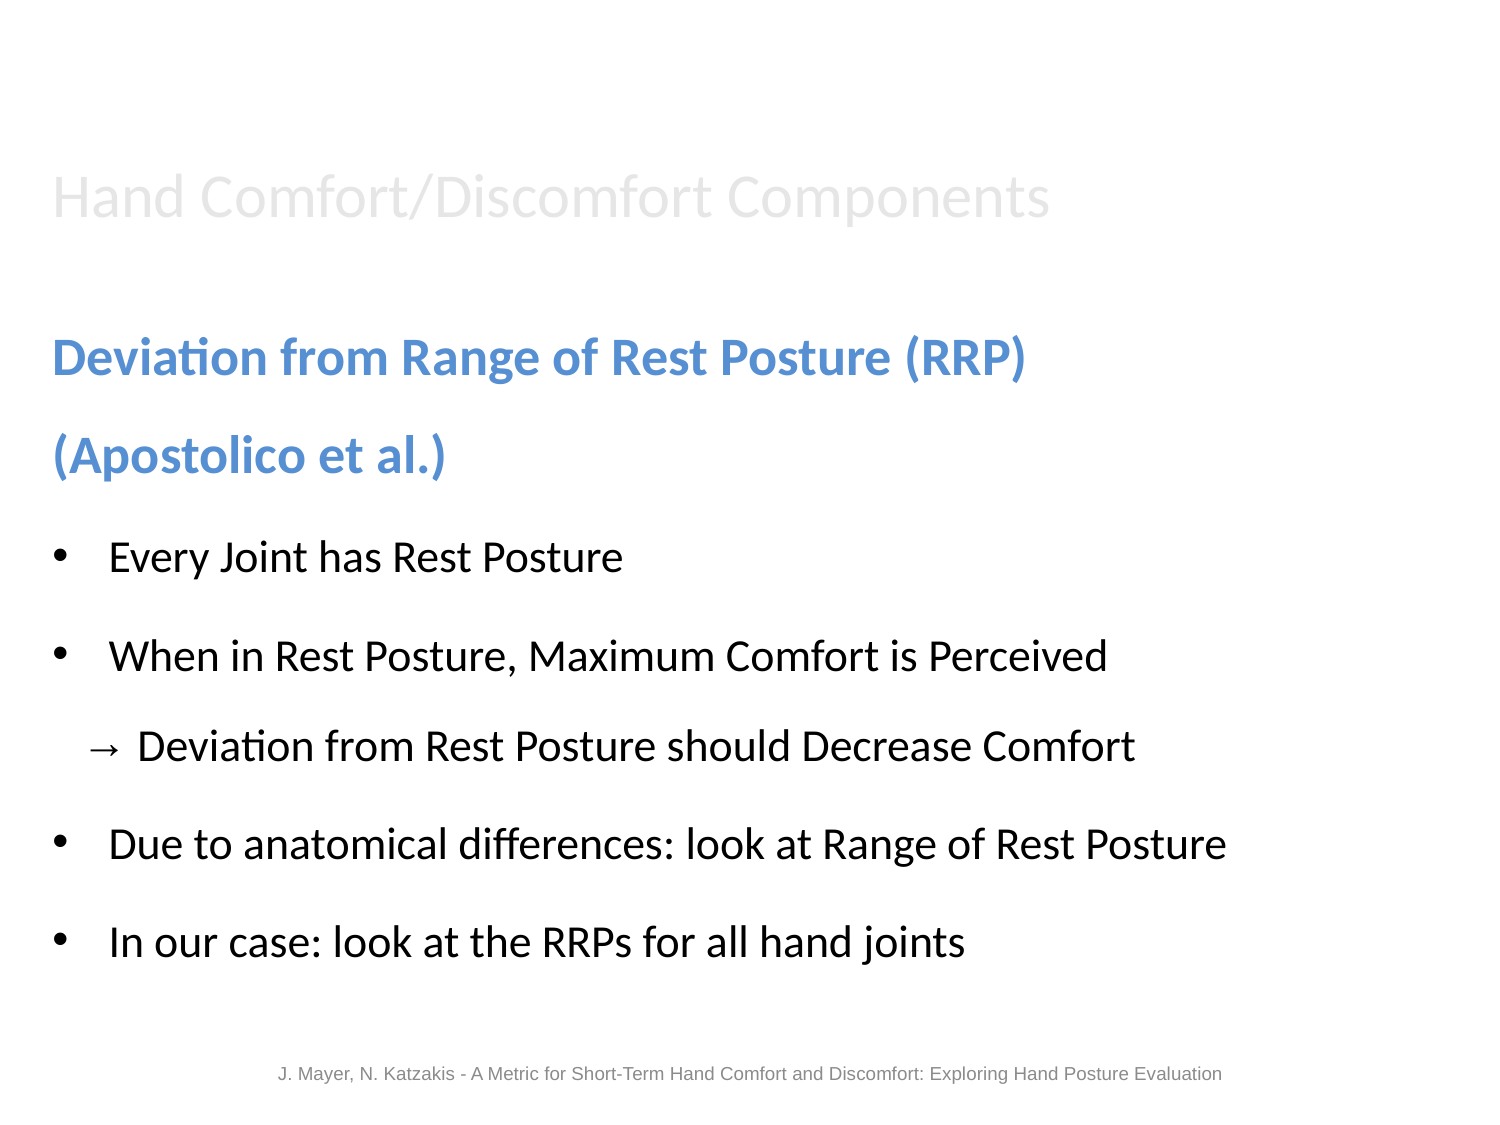

# Hand Comfort/Discomfort Components
Deviation from Range of Rest Posture (RRP) (Apostolico et al.)
Every Joint has Rest Posture
When in Rest Posture, Maximum Comfort is Perceived
Deviation from Rest Posture should Decrease Comfort
Due to anatomical differences: look at Range of Rest Posture
In our case: look at the RRPs for all hand joints

J. Mayer, N. Katzakis - A Metric for Short-Term Hand Comfort and Discomfort: Exploring Hand Posture Evaluation